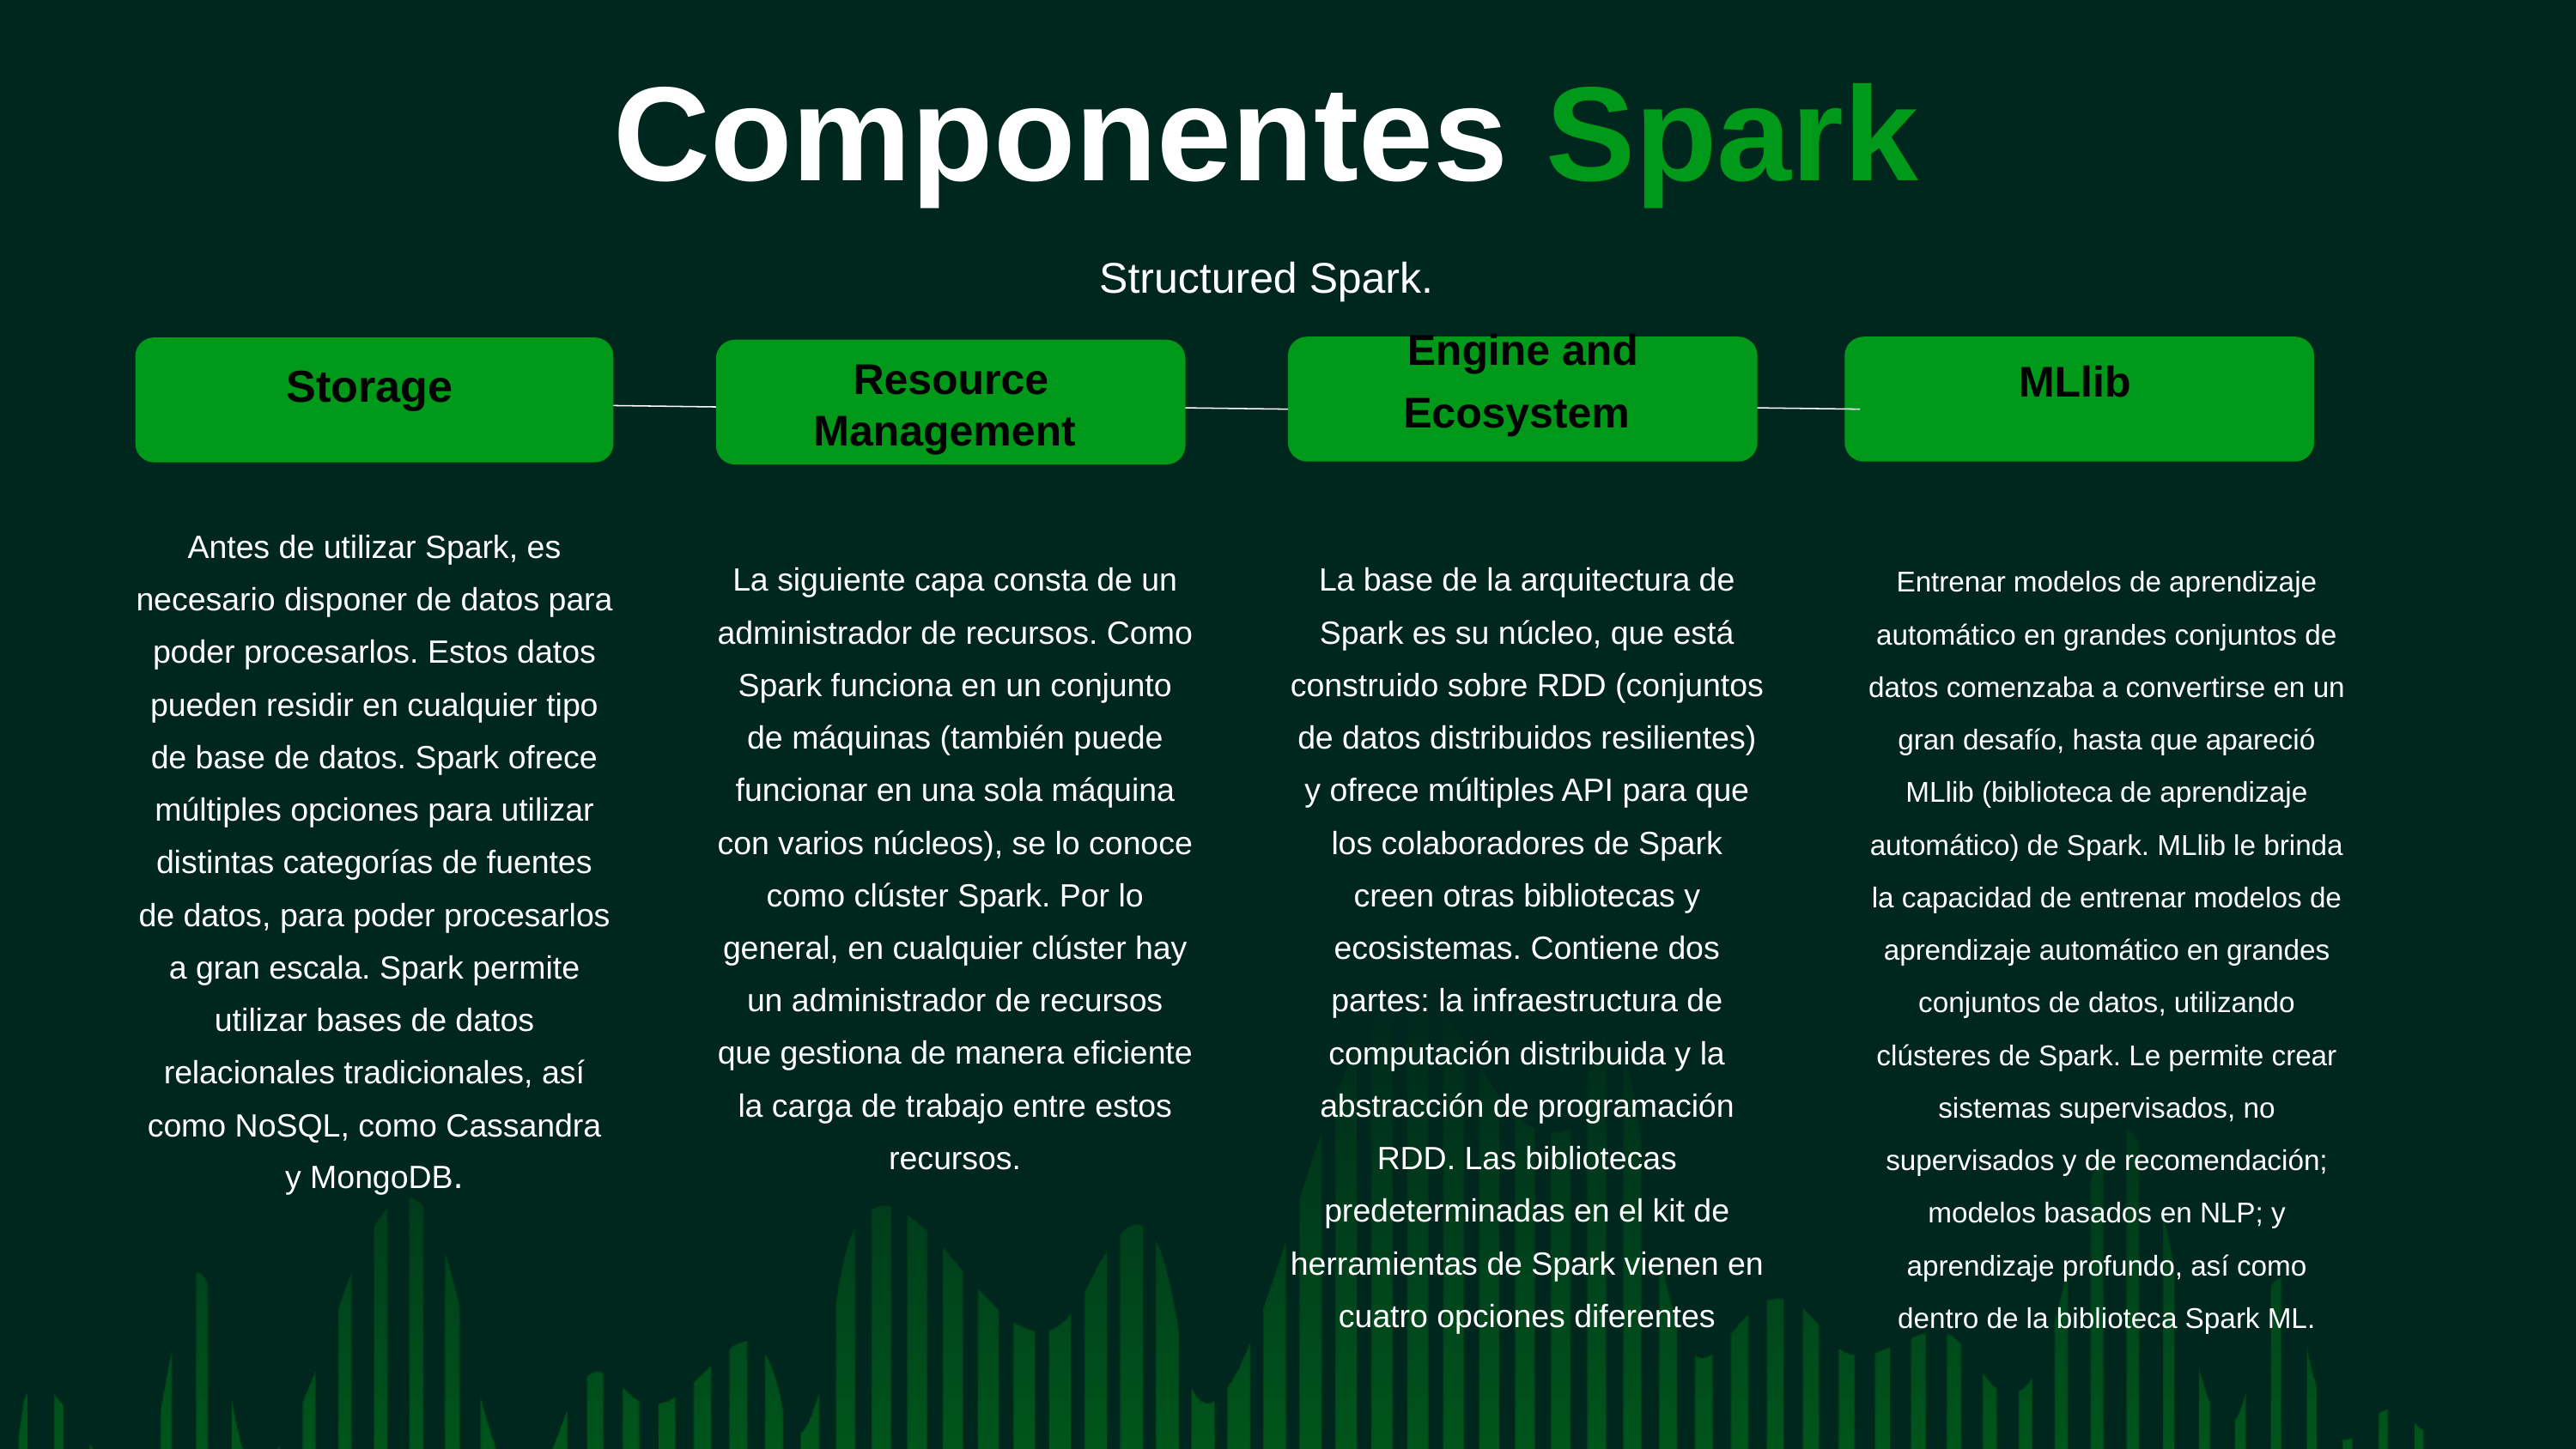

Componentes Spark
Structured Spark.

MLlib

Resource Management
Storage

Engine and Ecosystem

Antes de utilizar Spark, es necesario disponer de datos para poder procesarlos. Estos datos pueden residir en cualquier tipo de base de datos. Spark ofrece múltiples opciones para utilizar distintas categorías de fuentes de datos, para poder procesarlos a gran escala. Spark permite utilizar bases de datos relacionales tradicionales, así como NoSQL, como Cassandra y MongoDB.
La siguiente capa consta de un administrador de recursos. Como Spark funciona en un conjunto de máquinas (también puede funcionar en una sola máquina con varios núcleos), se lo conoce como clúster Spark. Por lo general, en cualquier clúster hay un administrador de recursos que gestiona de manera eficiente la carga de trabajo entre estos recursos.
La base de la arquitectura de Spark es su núcleo, que está construido sobre RDD (conjuntos de datos distribuidos resilientes) y ofrece múltiples API para que los colaboradores de Spark creen otras bibliotecas y ecosistemas. Contiene dos partes: la infraestructura de computación distribuida y la abstracción de programación RDD. Las bibliotecas predeterminadas en el kit de herramientas de Spark vienen en cuatro opciones diferentes
Entrenar modelos de aprendizaje automático en grandes conjuntos de datos comenzaba a convertirse en un gran desafío, hasta que apareció MLlib (biblioteca de aprendizaje automático) de Spark. MLlib le brinda la capacidad de entrenar modelos de aprendizaje automático en grandes conjuntos de datos, utilizando clústeres de Spark. Le permite crear sistemas supervisados, no supervisados ​​y de recomendación; modelos basados ​​en NLP; y aprendizaje profundo, así como dentro de la biblioteca Spark ML.